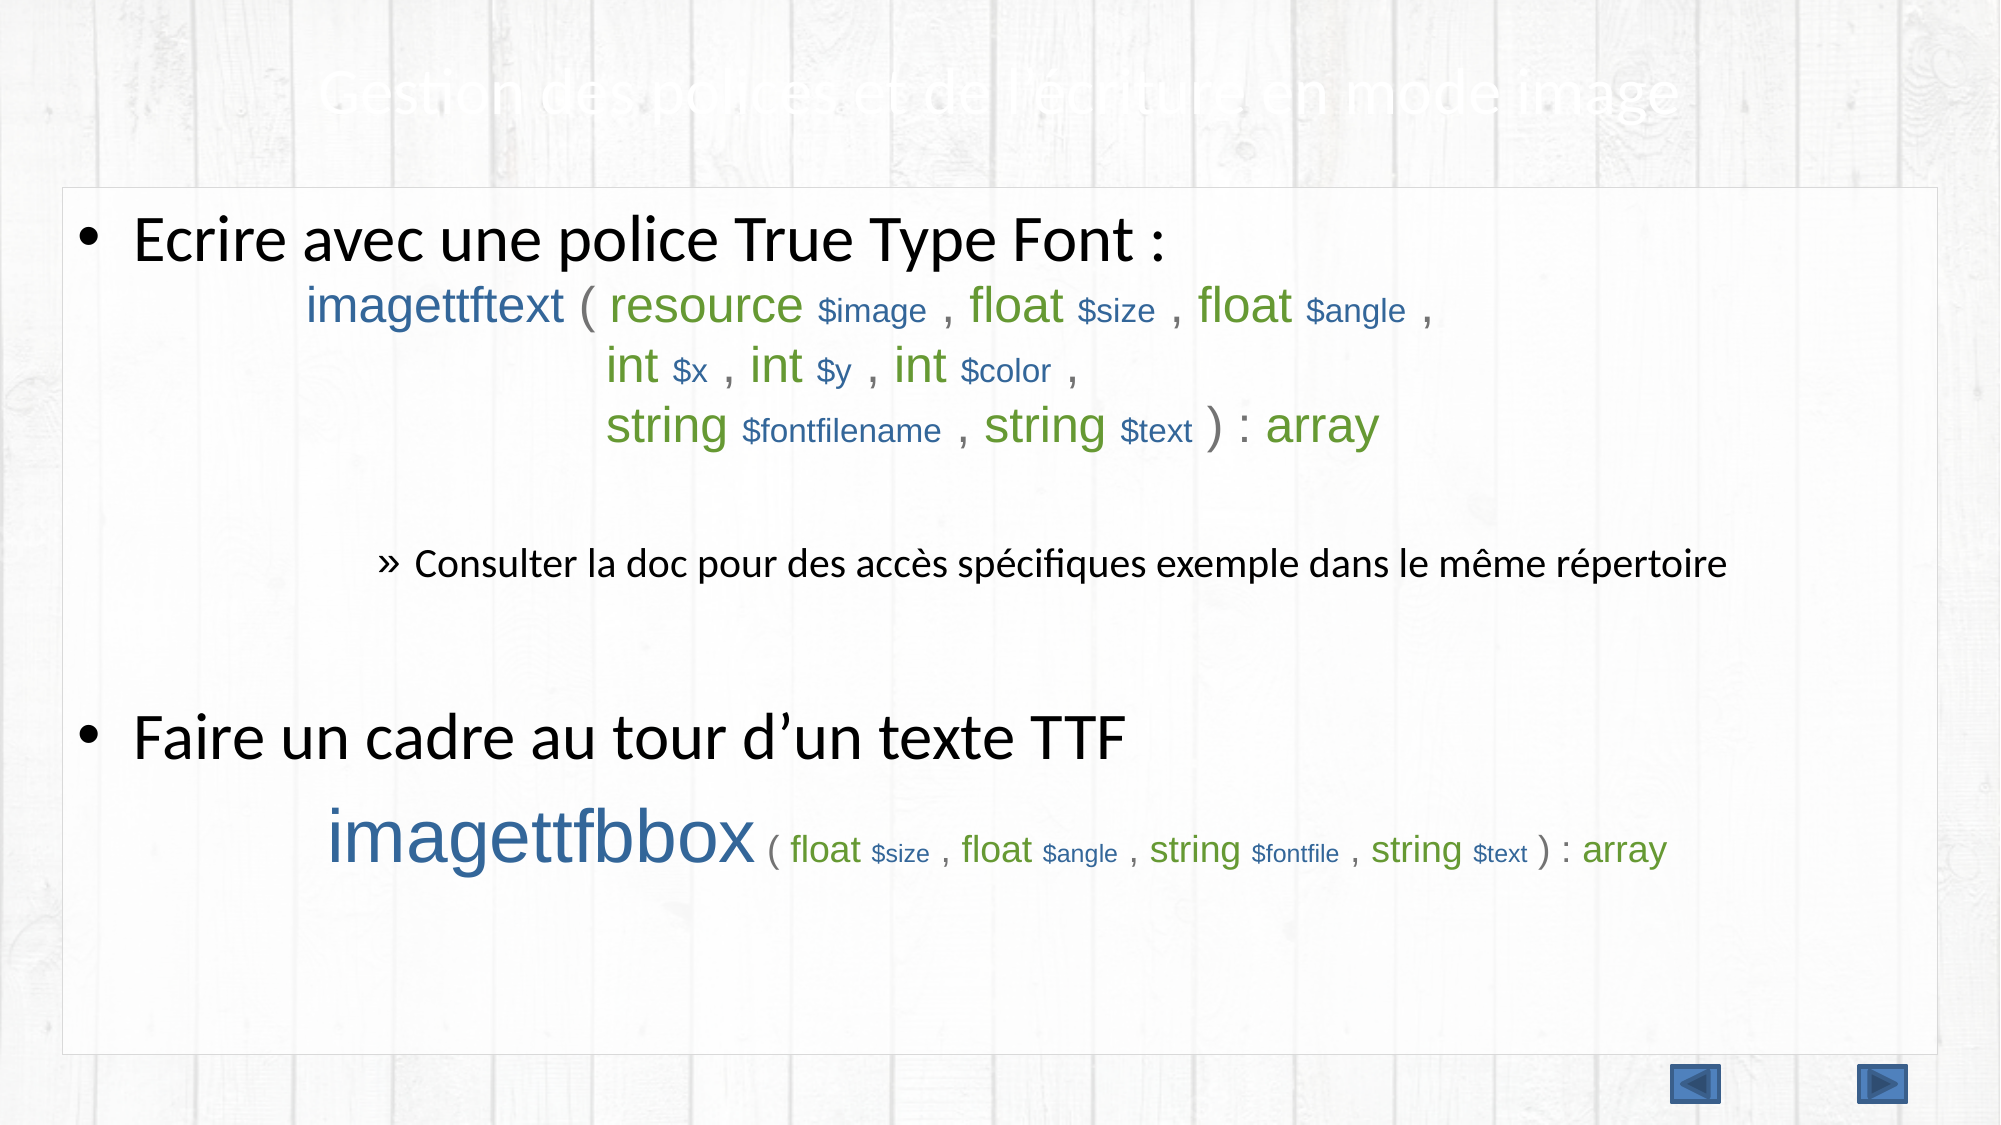

# Gestion des polices et de l’écriture en mode image
Ecrire avec une police True Type Font :

Consulter la doc pour des accès spécifiques exemple dans le même répertoire

Faire un cadre au tour d’un texte TTF
imagettfbbox ( float $size , float $angle , string $fontfile , string $text ) : array

imagettftext ( resource $image , float $size , float $angle ,
		int $x , int $y , int $color ,
		string $fontfilename , string $text ) : array